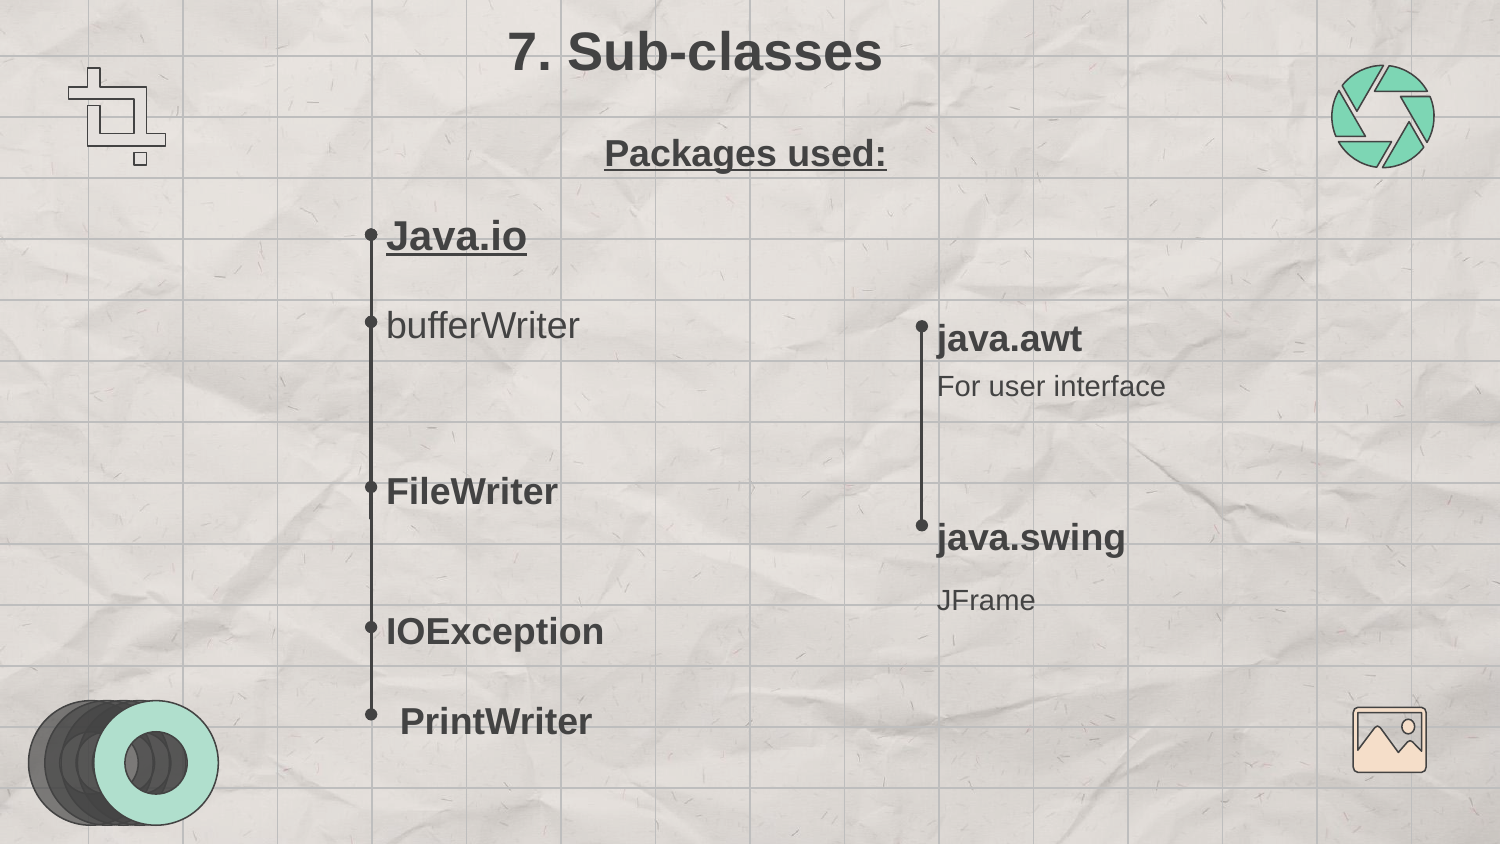

7. Sub-classes
Packages used:

Java.io
java.awt
bufferWriter
For user interface
FileWriter
java.swing
JFrame
IOException
PrintWriter